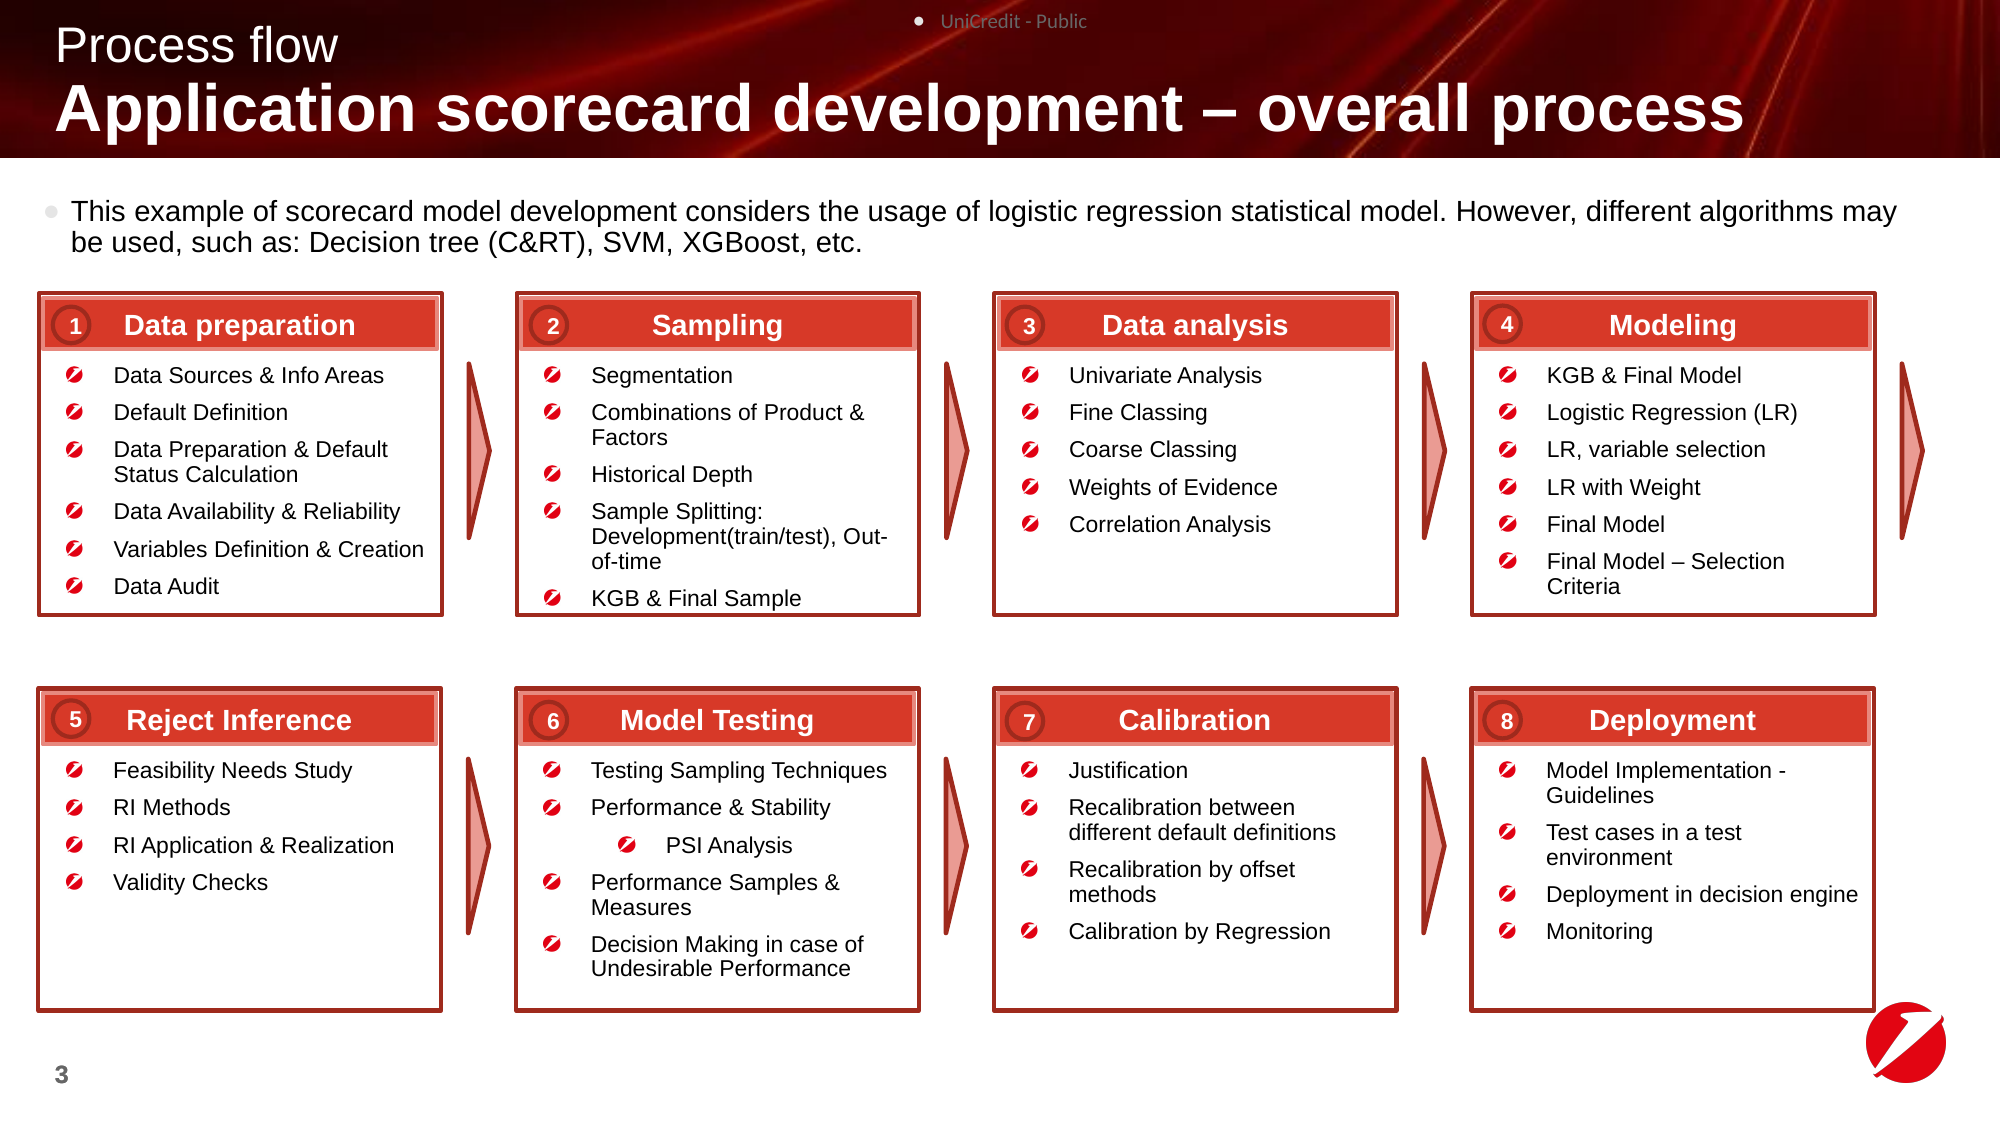

Process flow
# Application scorecard development – overall process
This example of scorecard model development considers the usage of logistic regression statistical model. However, different algorithms may be used, such as: Decision tree (C&RT), SVM, XGBoost, etc.

Data preparation

Sampling

Data analysis

Modeling
4
1
3
2
Data Sources & Info Areas
Default Definition
Data Preparation & Default Status Calculation
Data Availability & Reliability
Variables Definition & Creation
Data Audit
Segmentation
Combinations of Product & Factors
Historical Depth
Sample Splitting: Development(train/test), Out-of-time
KGB & Final Sample
Univariate Analysis
Fine Classing
Coarse Classing
Weights of Evidence
Correlation Analysis
KGB & Final Model
Logistic Regression (LR)
LR, variable selection
LR with Weight
Final Model
Final Model – Selection Criteria

Reject Inference

Model Testing

Calibration

Deployment
5
6
8
7
Feasibility Needs Study
RI Methods
RI Application & Realization
Validity Checks
Testing Sampling Techniques
Performance & Stability
PSI Analysis
Performance Samples & Measures
Decision Making in case of Undesirable Performance
Justification
Recalibration between different default definitions
Recalibration by offset methods
Calibration by Regression
Model Implementation - Guidelines
Test cases in a test environment
Deployment in decision engine
Monitoring